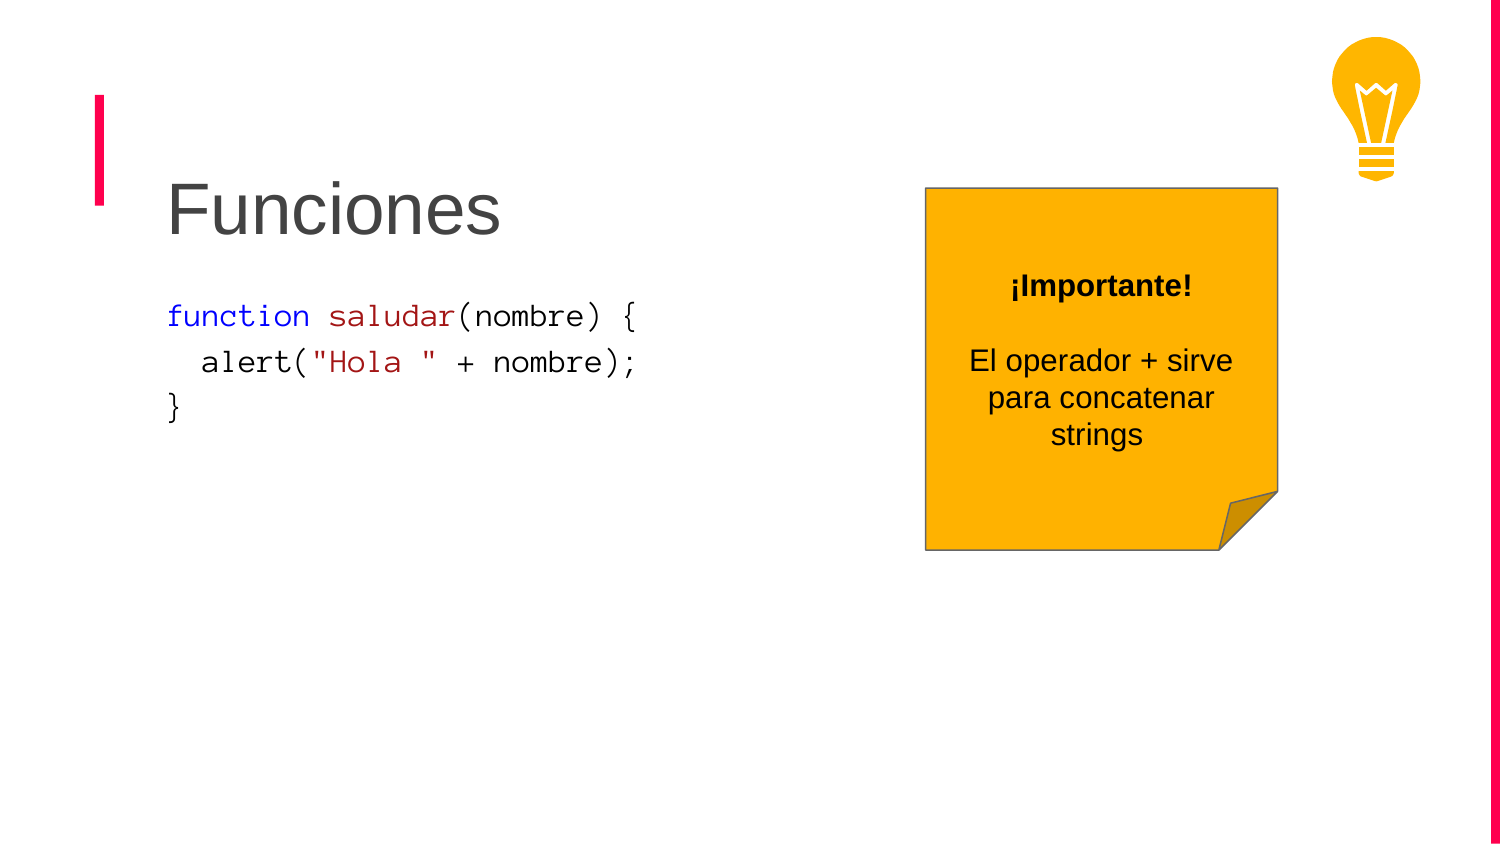

Funciones

¡Importante!

El operador + sirve para concatenar strings
function saludar(nombre) {
  alert("Hola " + nombre);
}